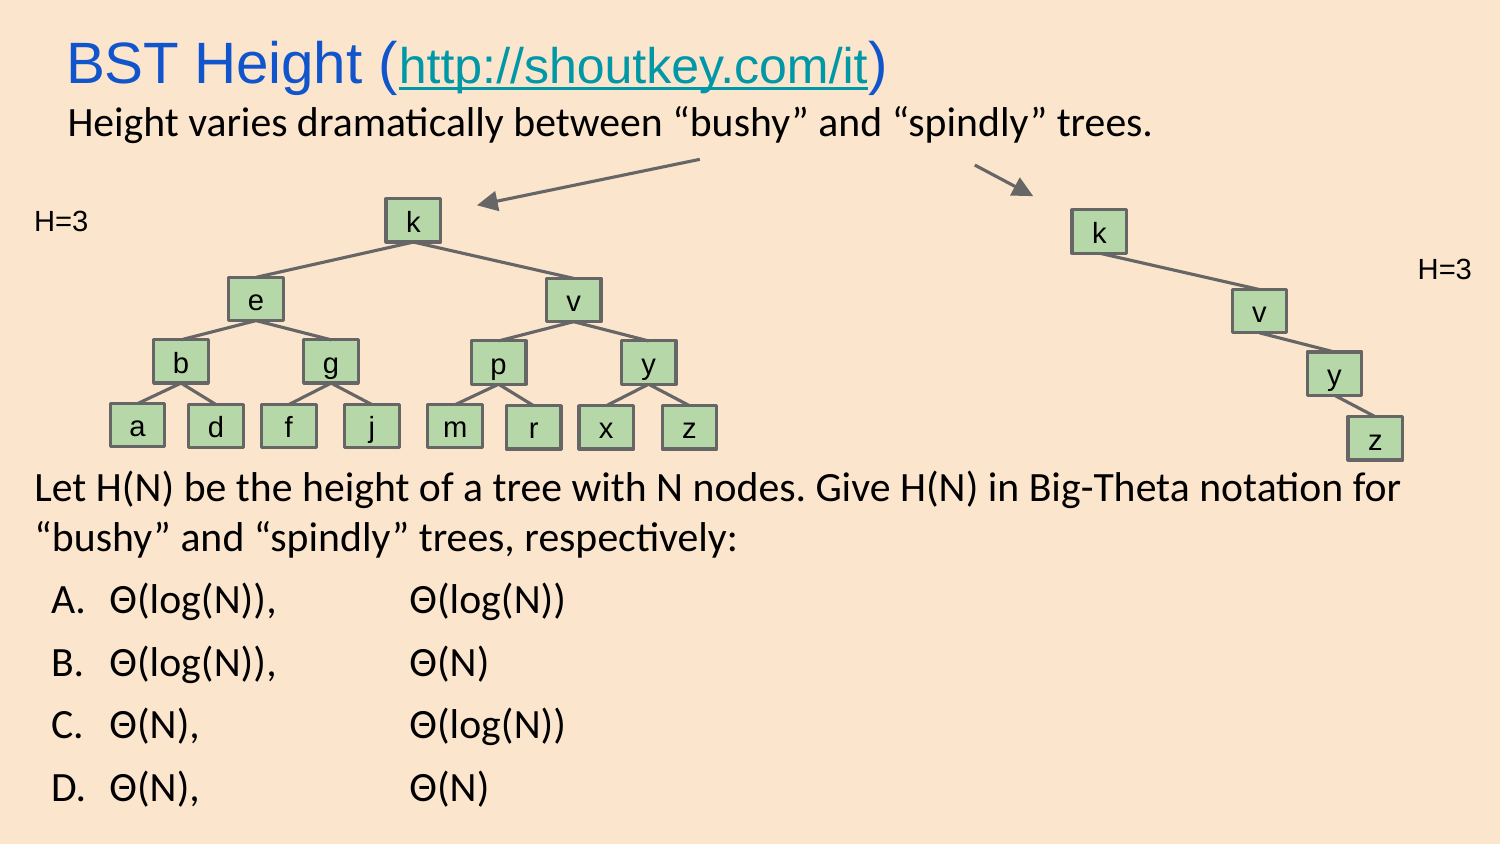

# BST Height (http://shoutkey.com/it)
Height varies dramatically between “bushy” and “spindly” trees.
H=3
k
k
H=3
e
b
g
a
d
f
j
v
v
p
y
y
Let H(N) be the height of a tree with N nodes. Give H(N) in Big-Theta notation for “bushy” and “spindly” trees, respectively:
Θ(log(N)), 	Θ(log(N))
Θ(log(N)), 	Θ(N)
Θ(N), 		Θ(log(N))
Θ(N), 		Θ(N)
m
r
x
z
z